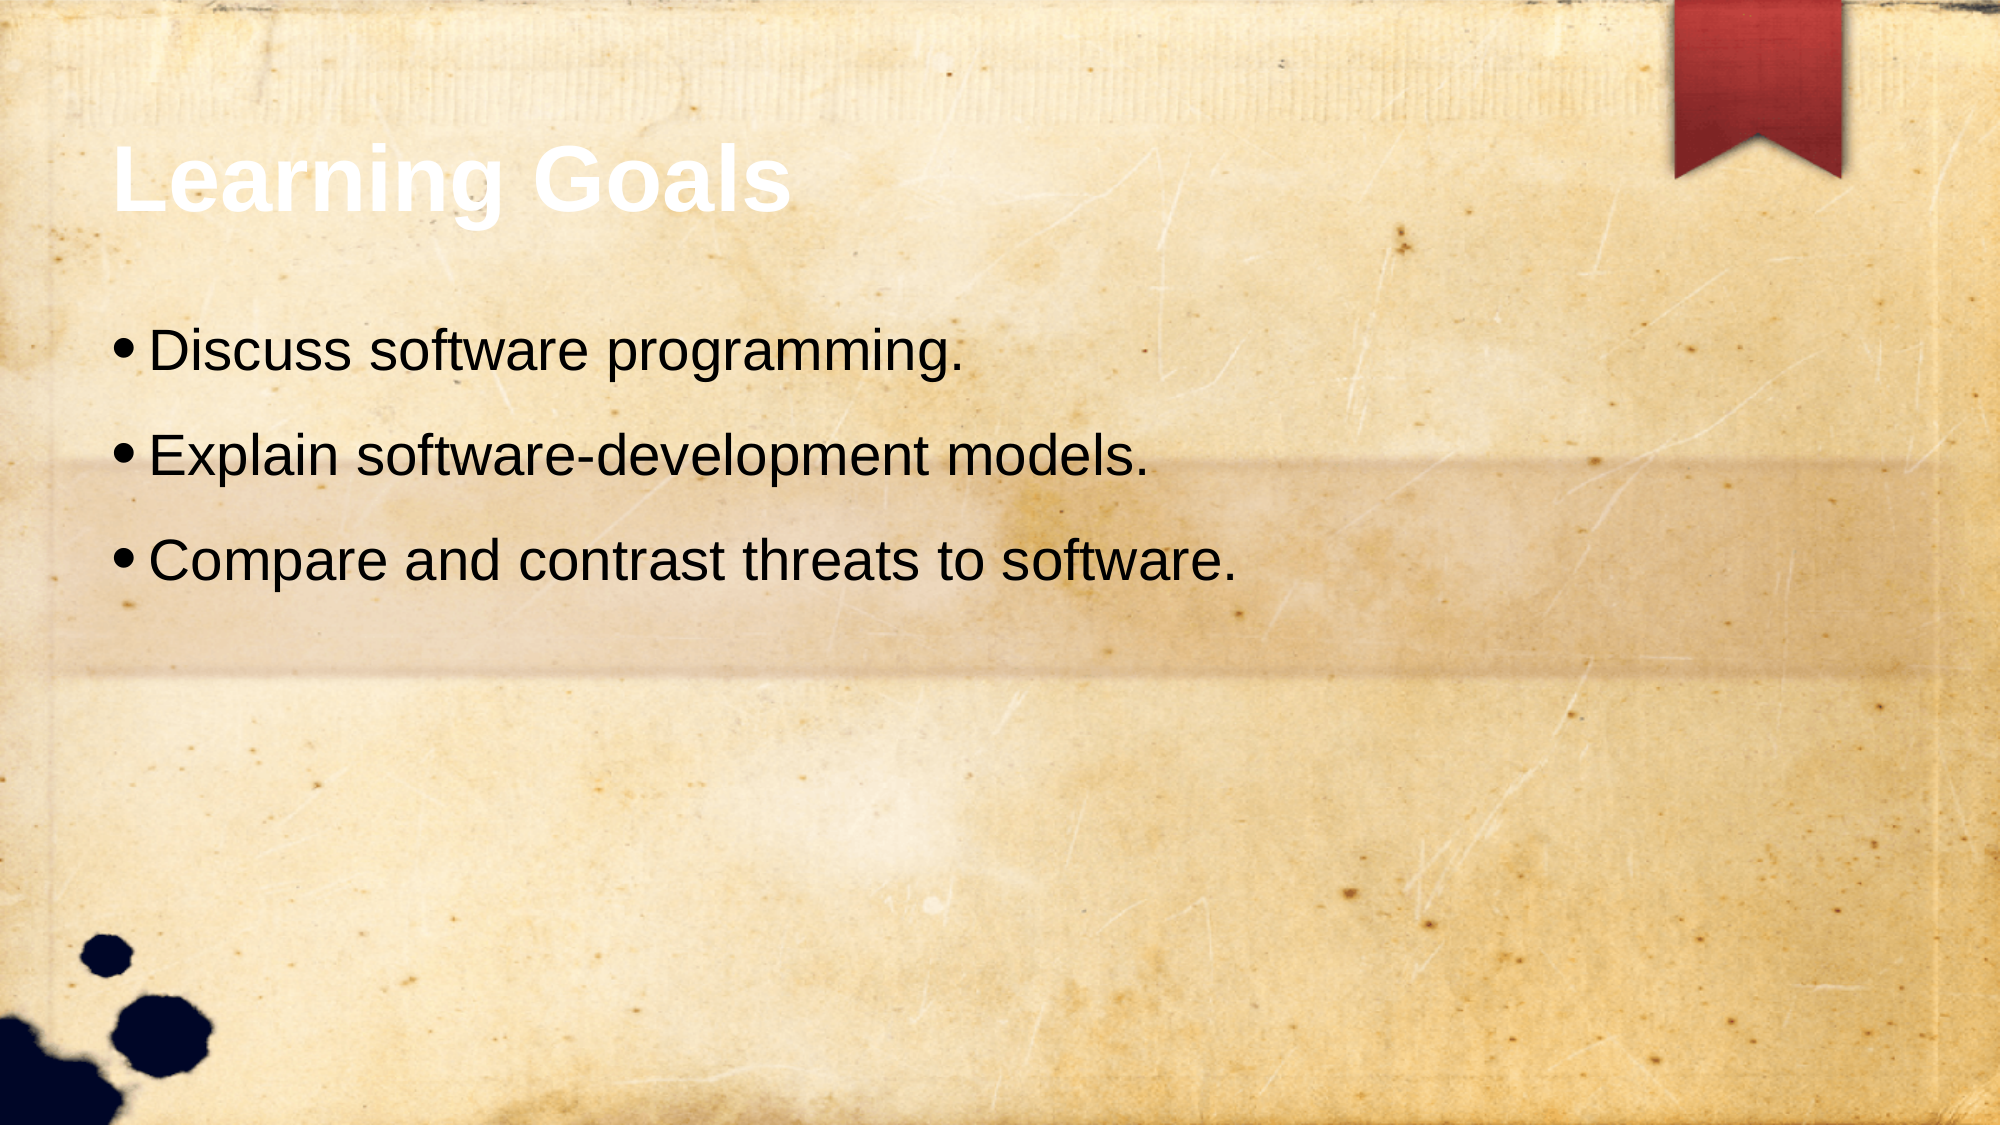

Learning Goals
Discuss software programming.
Explain software-development models.
Compare and contrast threats to software.